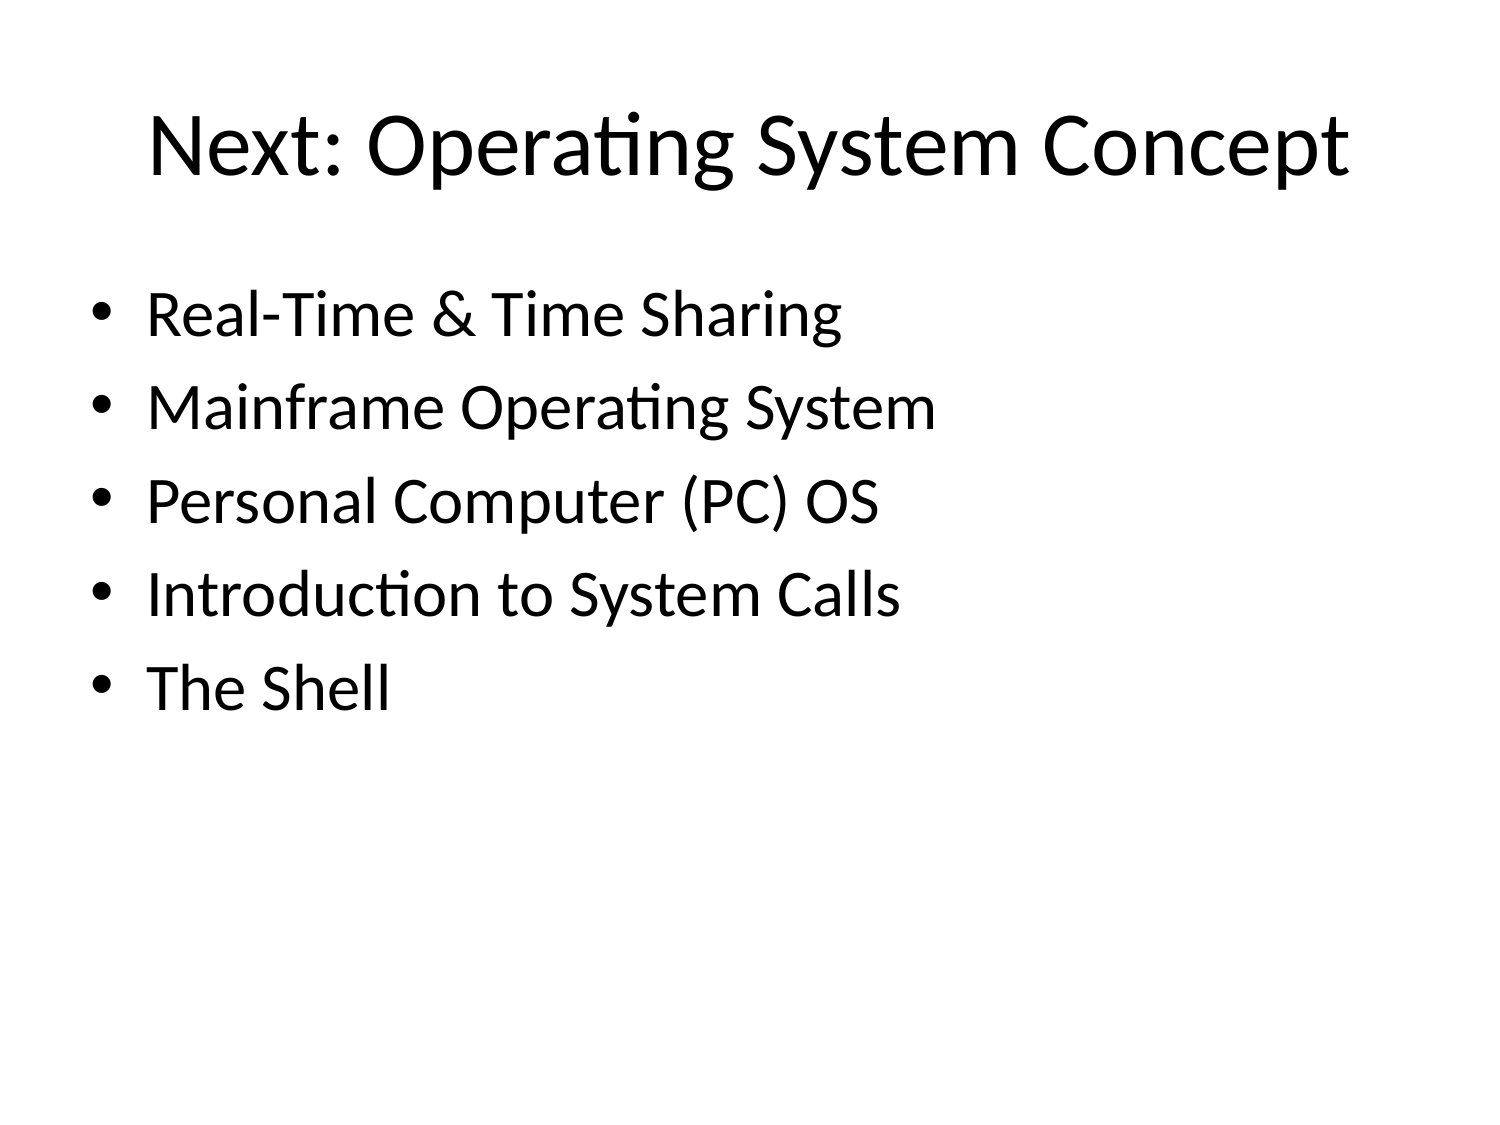

# Next: Operating System Concept
Real-Time & Time Sharing
Mainframe Operating System
Personal Computer (PC) OS
Introduction to System Calls
The Shell